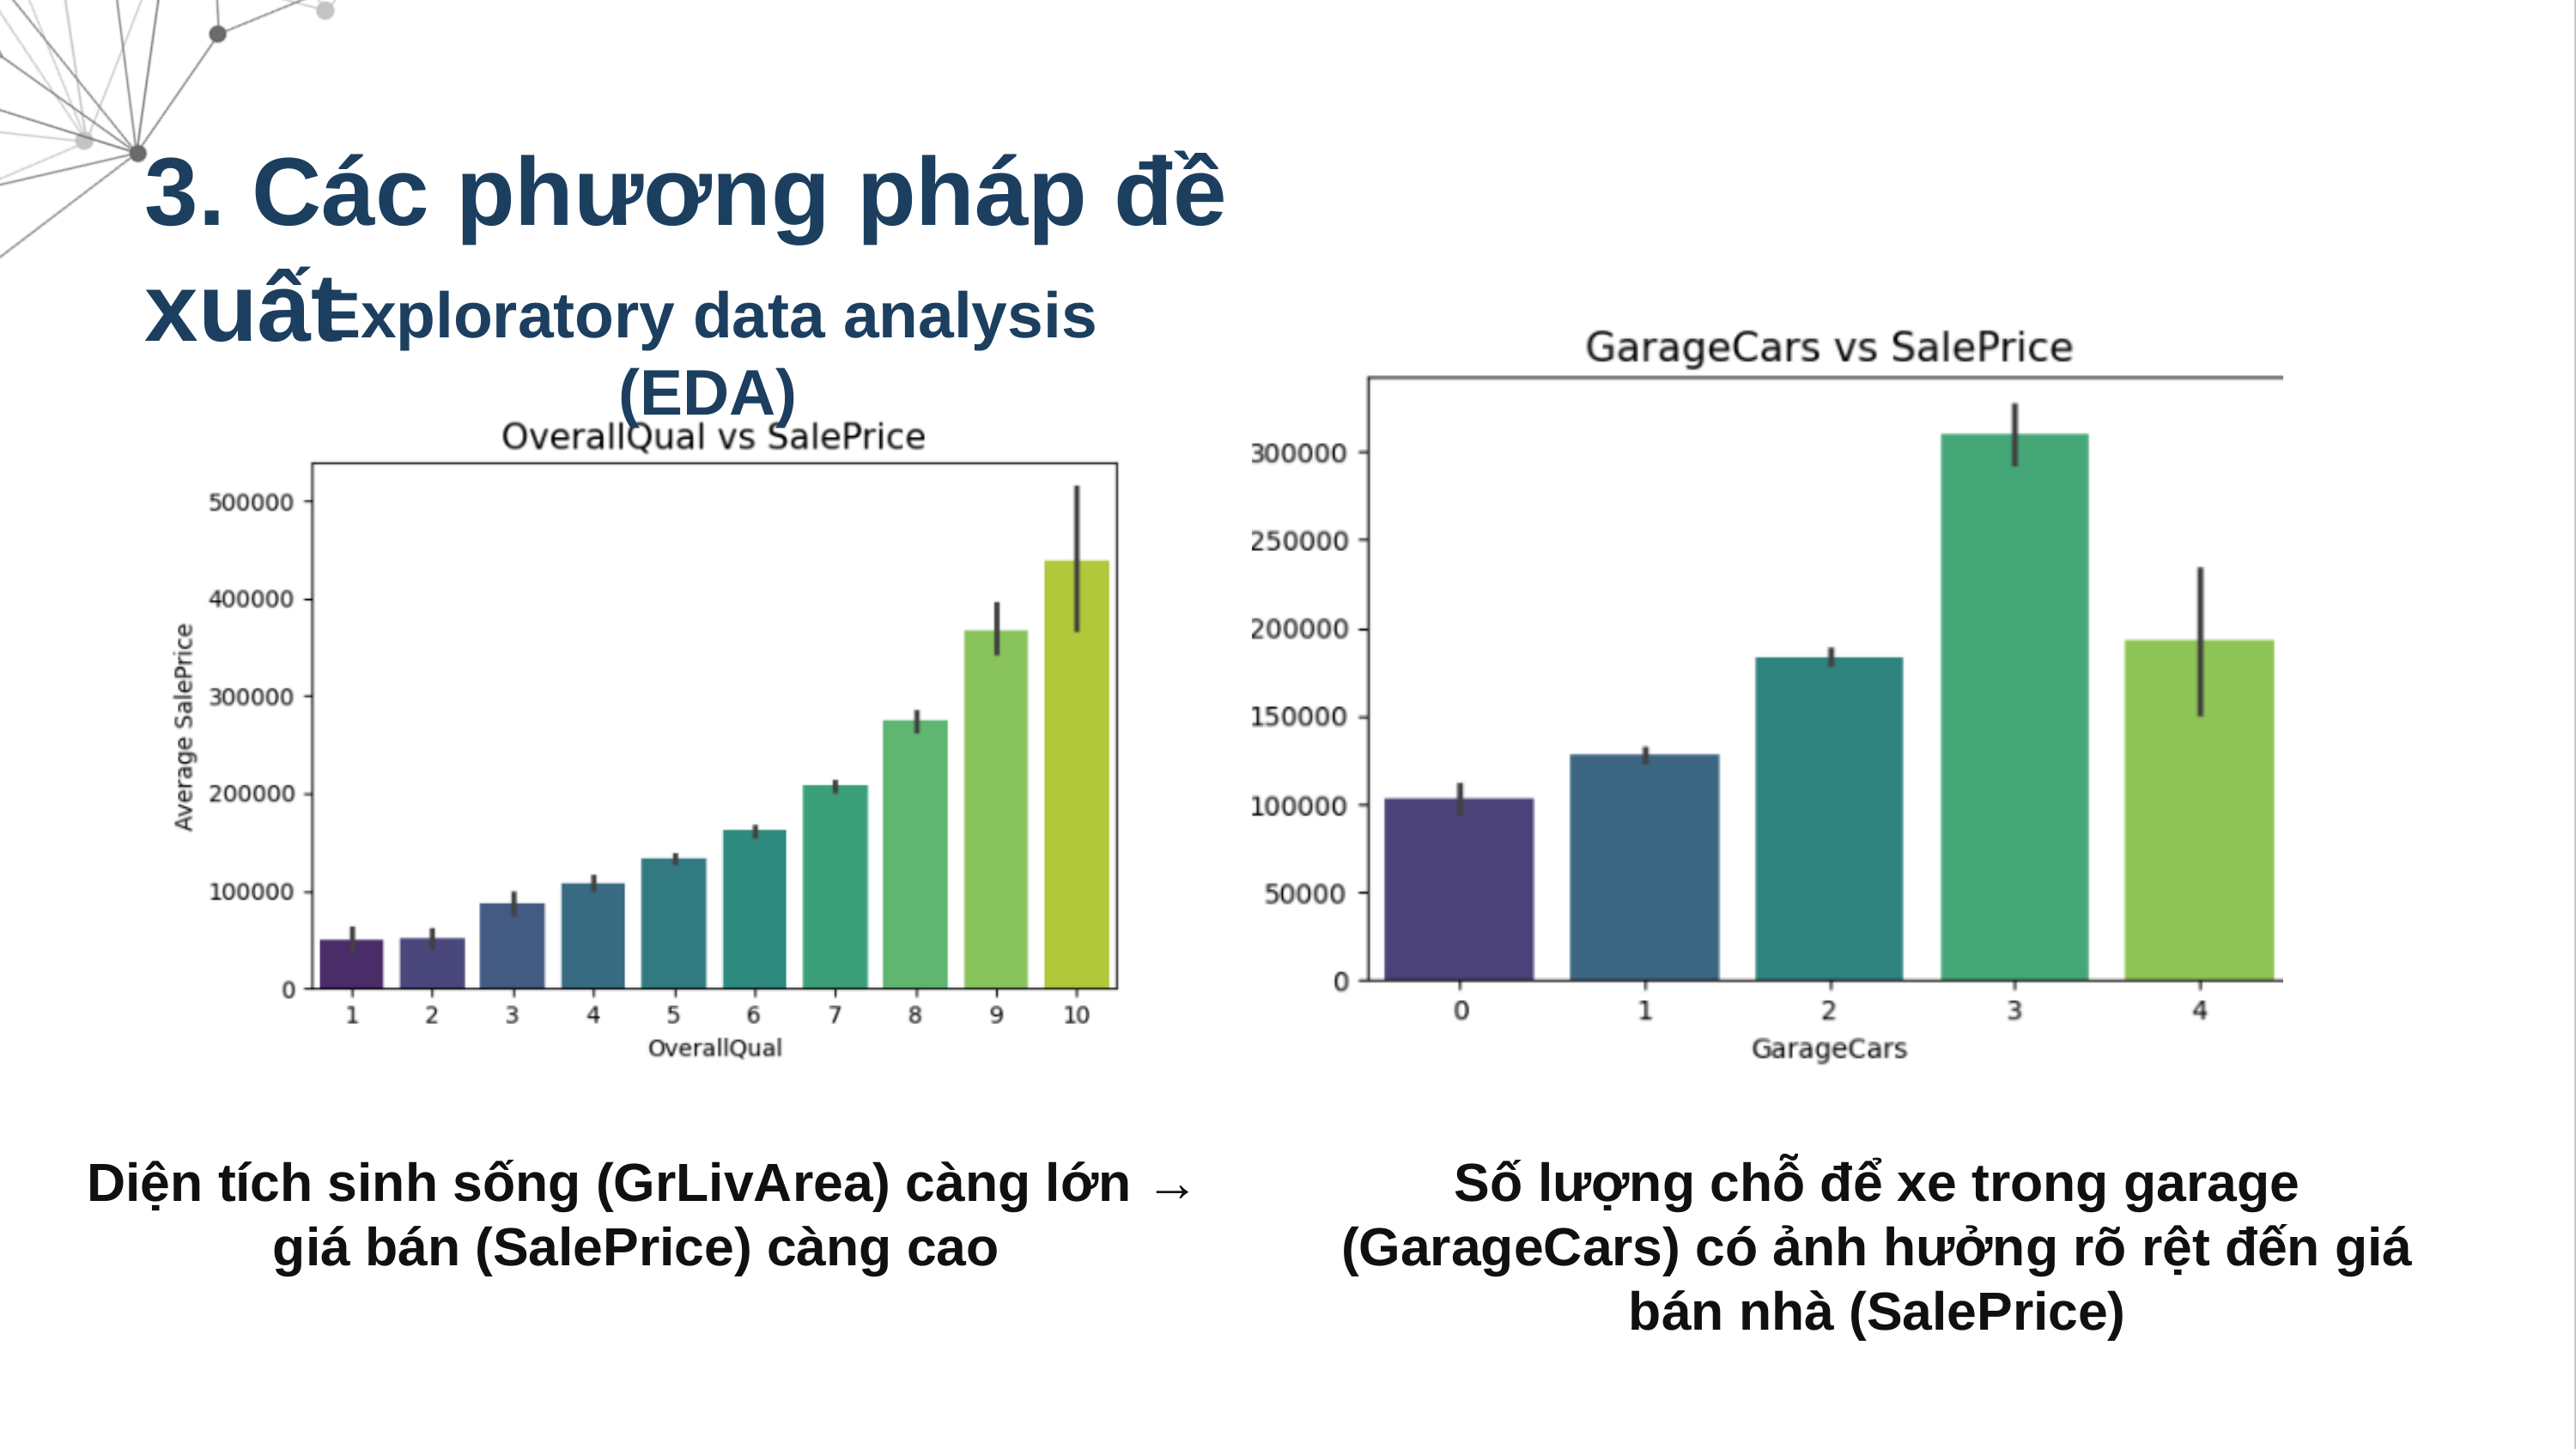

3. Các phương pháp đề xuất
Exploratory data analysis (EDA)

Diện tích sinh sống (GrLivArea) càng lớn → giá bán (SalePrice) càng cao
Số lượng chỗ để xe trong garage (GarageCars) có ảnh hưởng rõ rệt đến giá bán nhà (SalePrice)